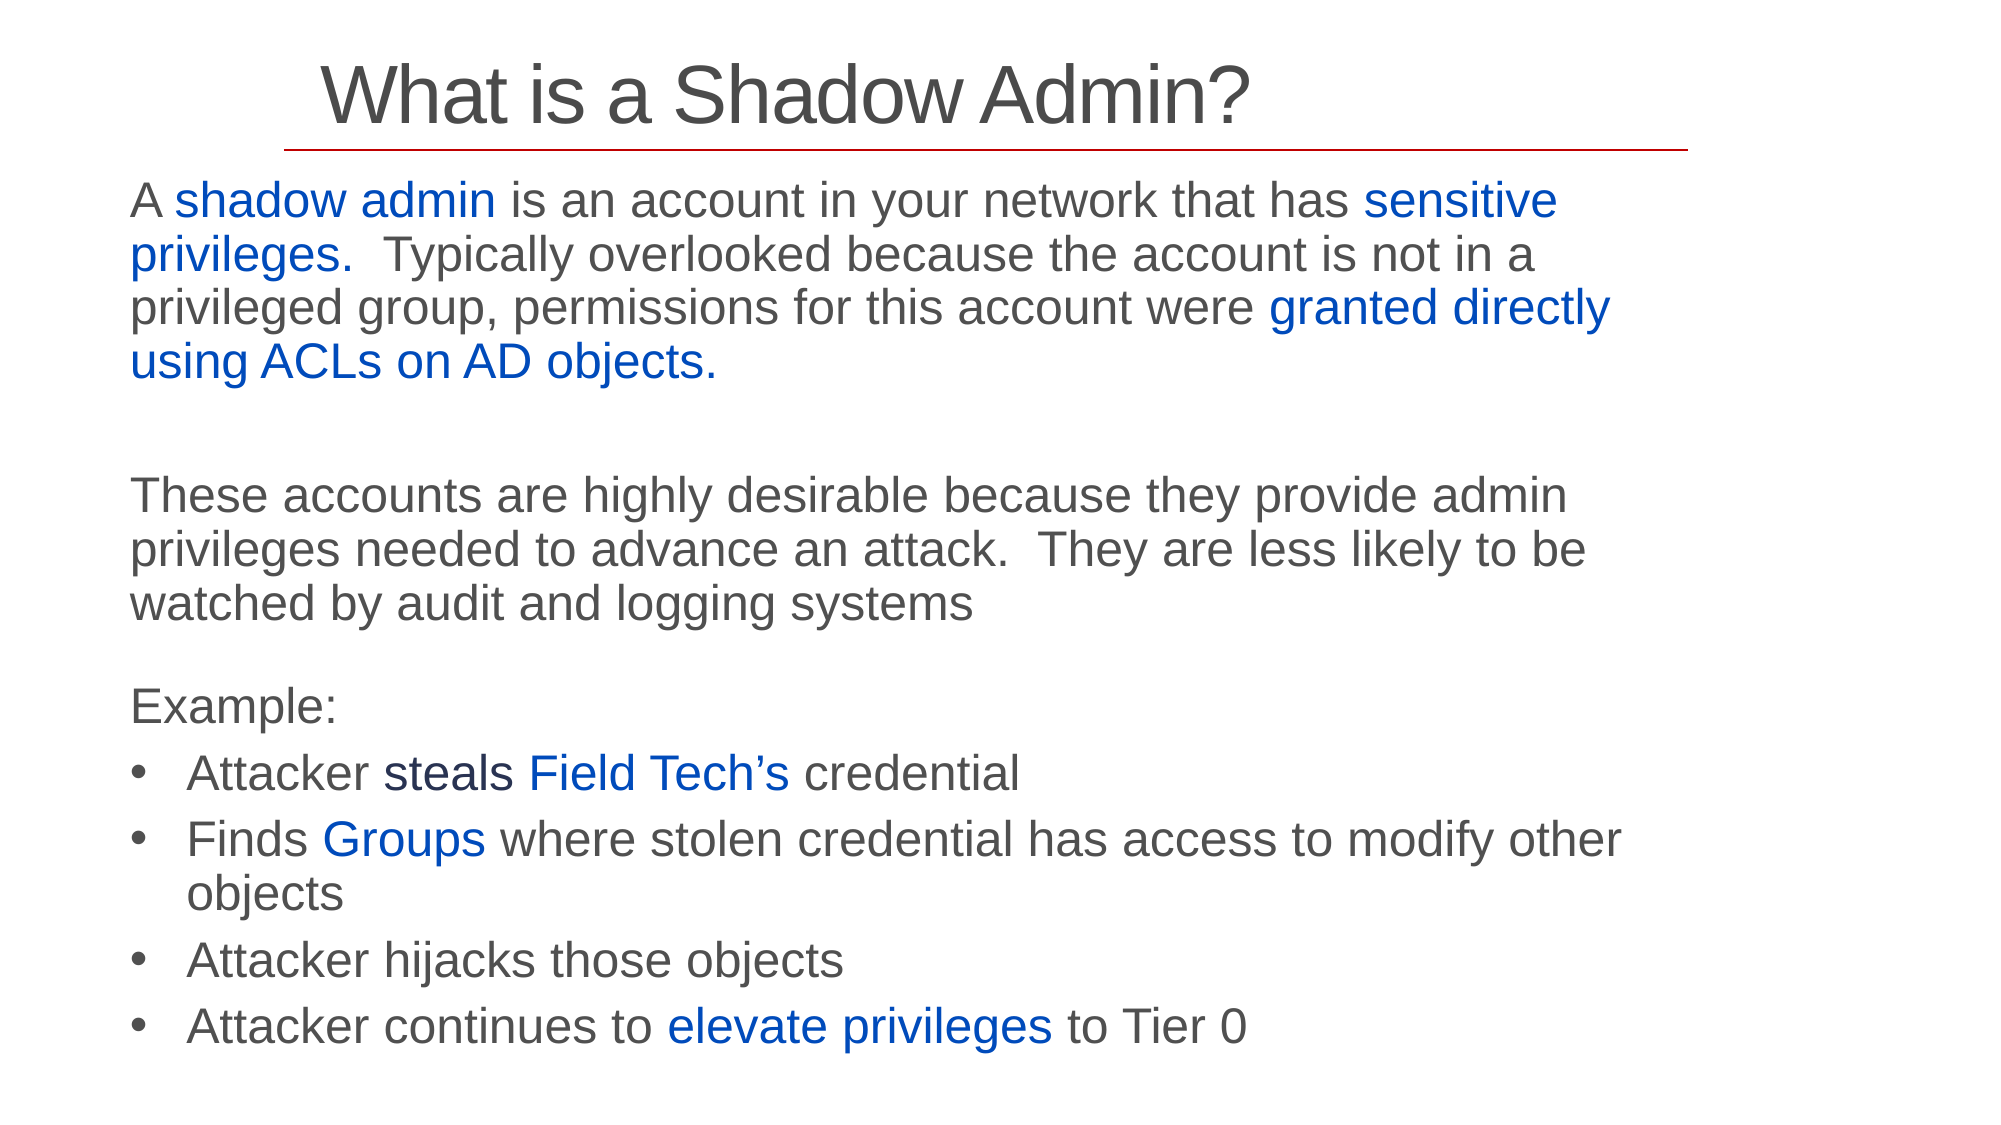

# What is a Shadow Admin?
A shadow admin is an account in your network that has sensitive privileges.  Typically overlooked because the account is not in a privileged group, permissions for this account were granted directly using ACLs on AD objects.

These accounts are highly desirable because they provide admin privileges needed to advance an attack.  They are less likely to be watched by audit and logging systems

Example:
Attacker steals Field Tech’s credential
Finds Groups where stolen credential has access to modify other objects
Attacker hijacks those objects
Attacker continues to elevate privileges to Tier 0